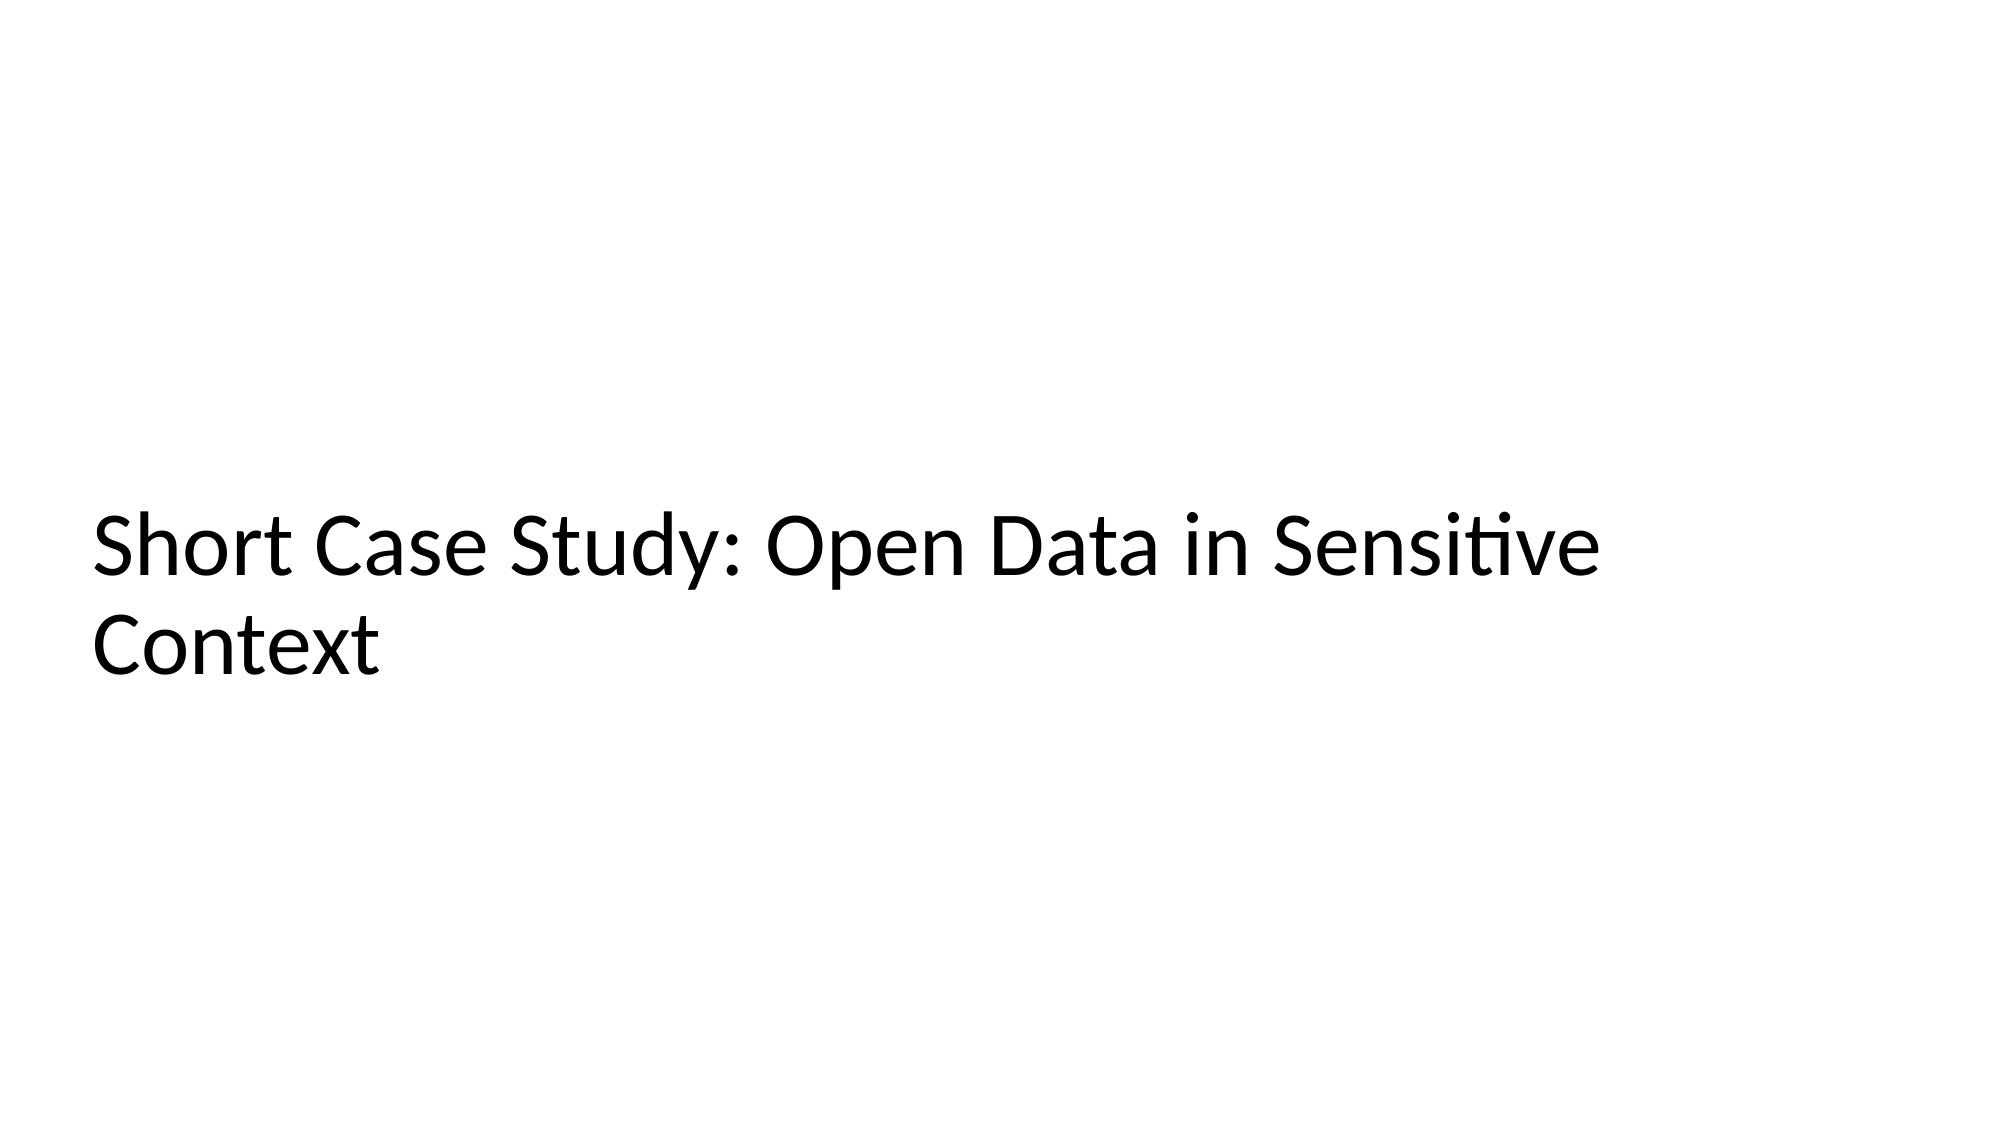

# Short Case Study: Open Data in Sensitive Context